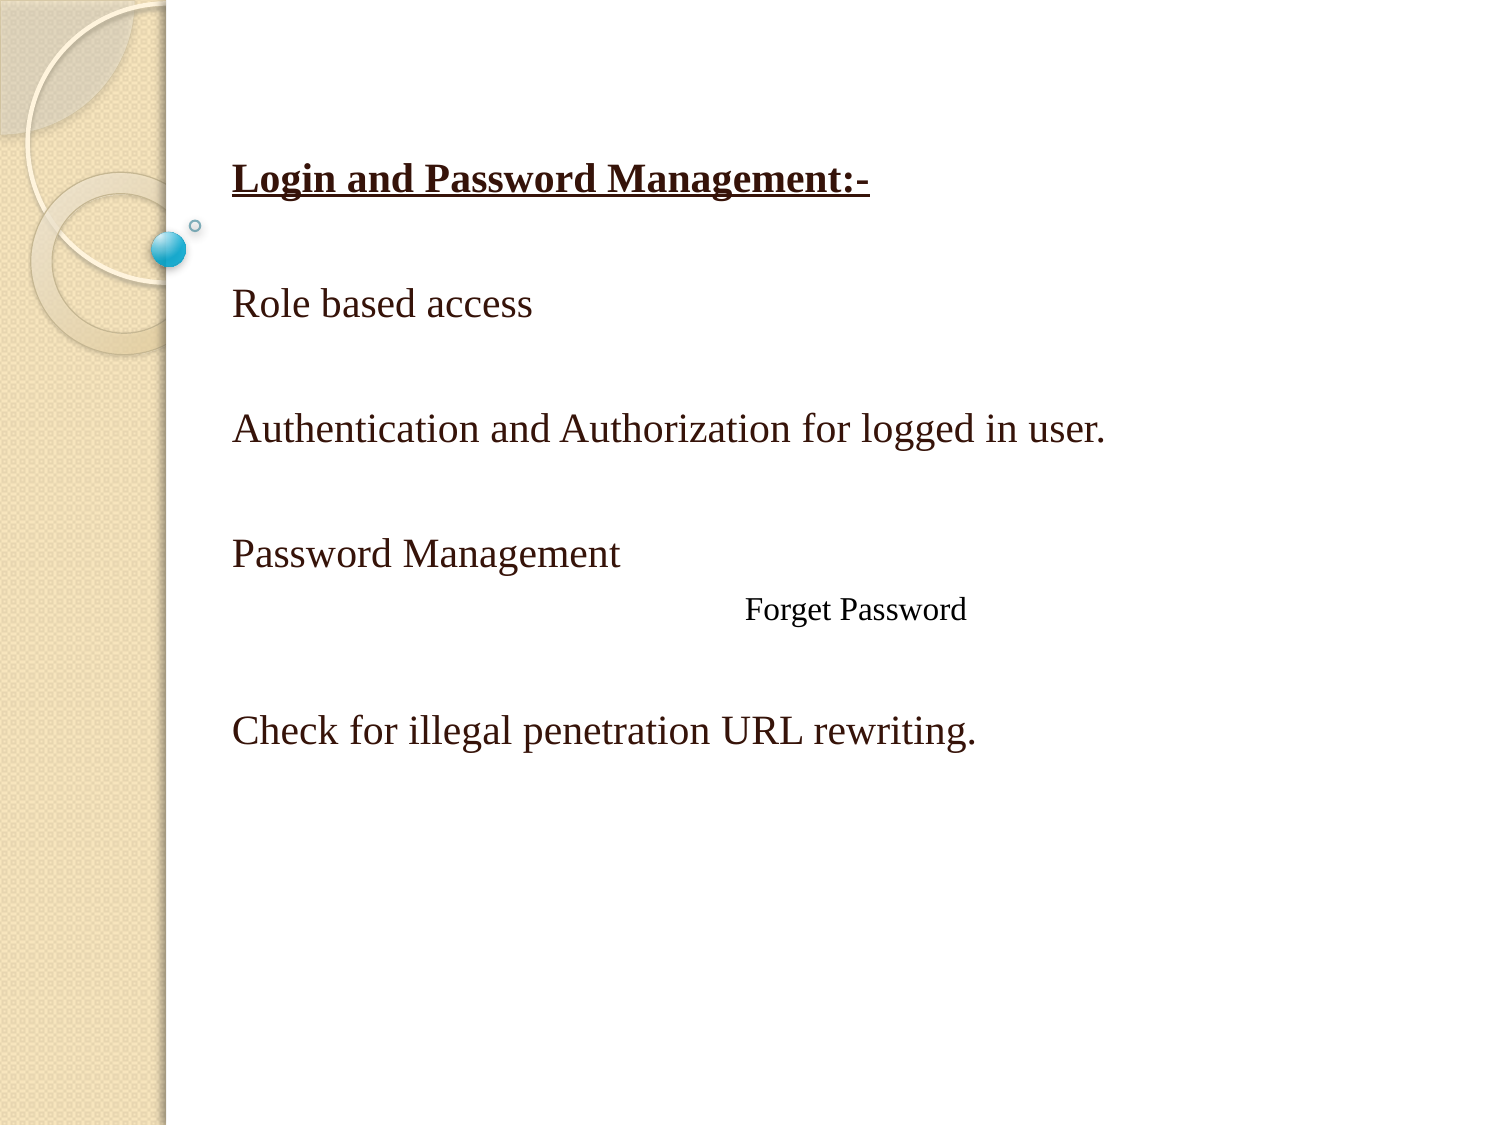

Login and Password Management:-

Role based access

Authentication and Authorization for logged in user.

Password Management
Forget Password

Check for illegal penetration URL rewriting.